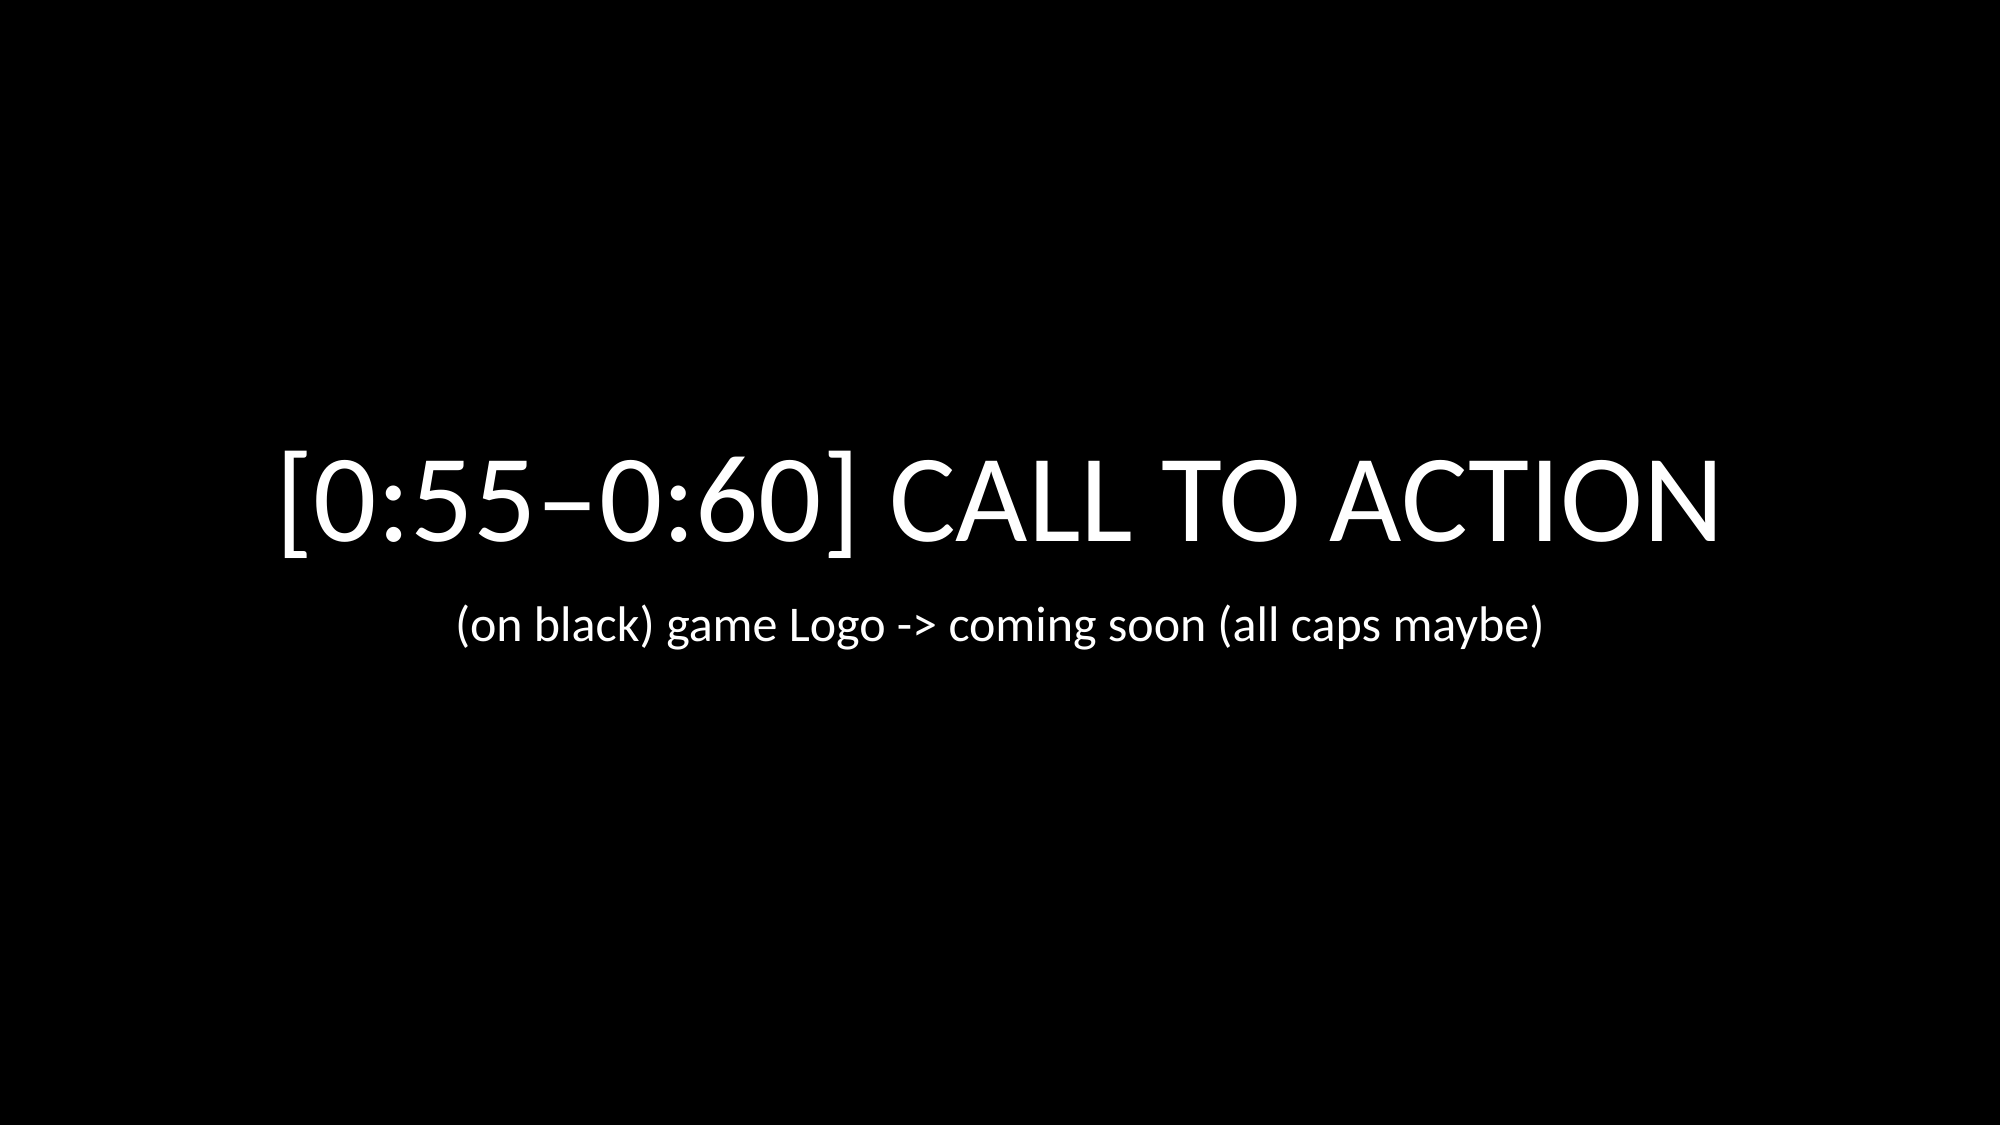

# [0:55–0:60] CALL TO ACTION
(on black) game Logo -> coming soon (all caps maybe)